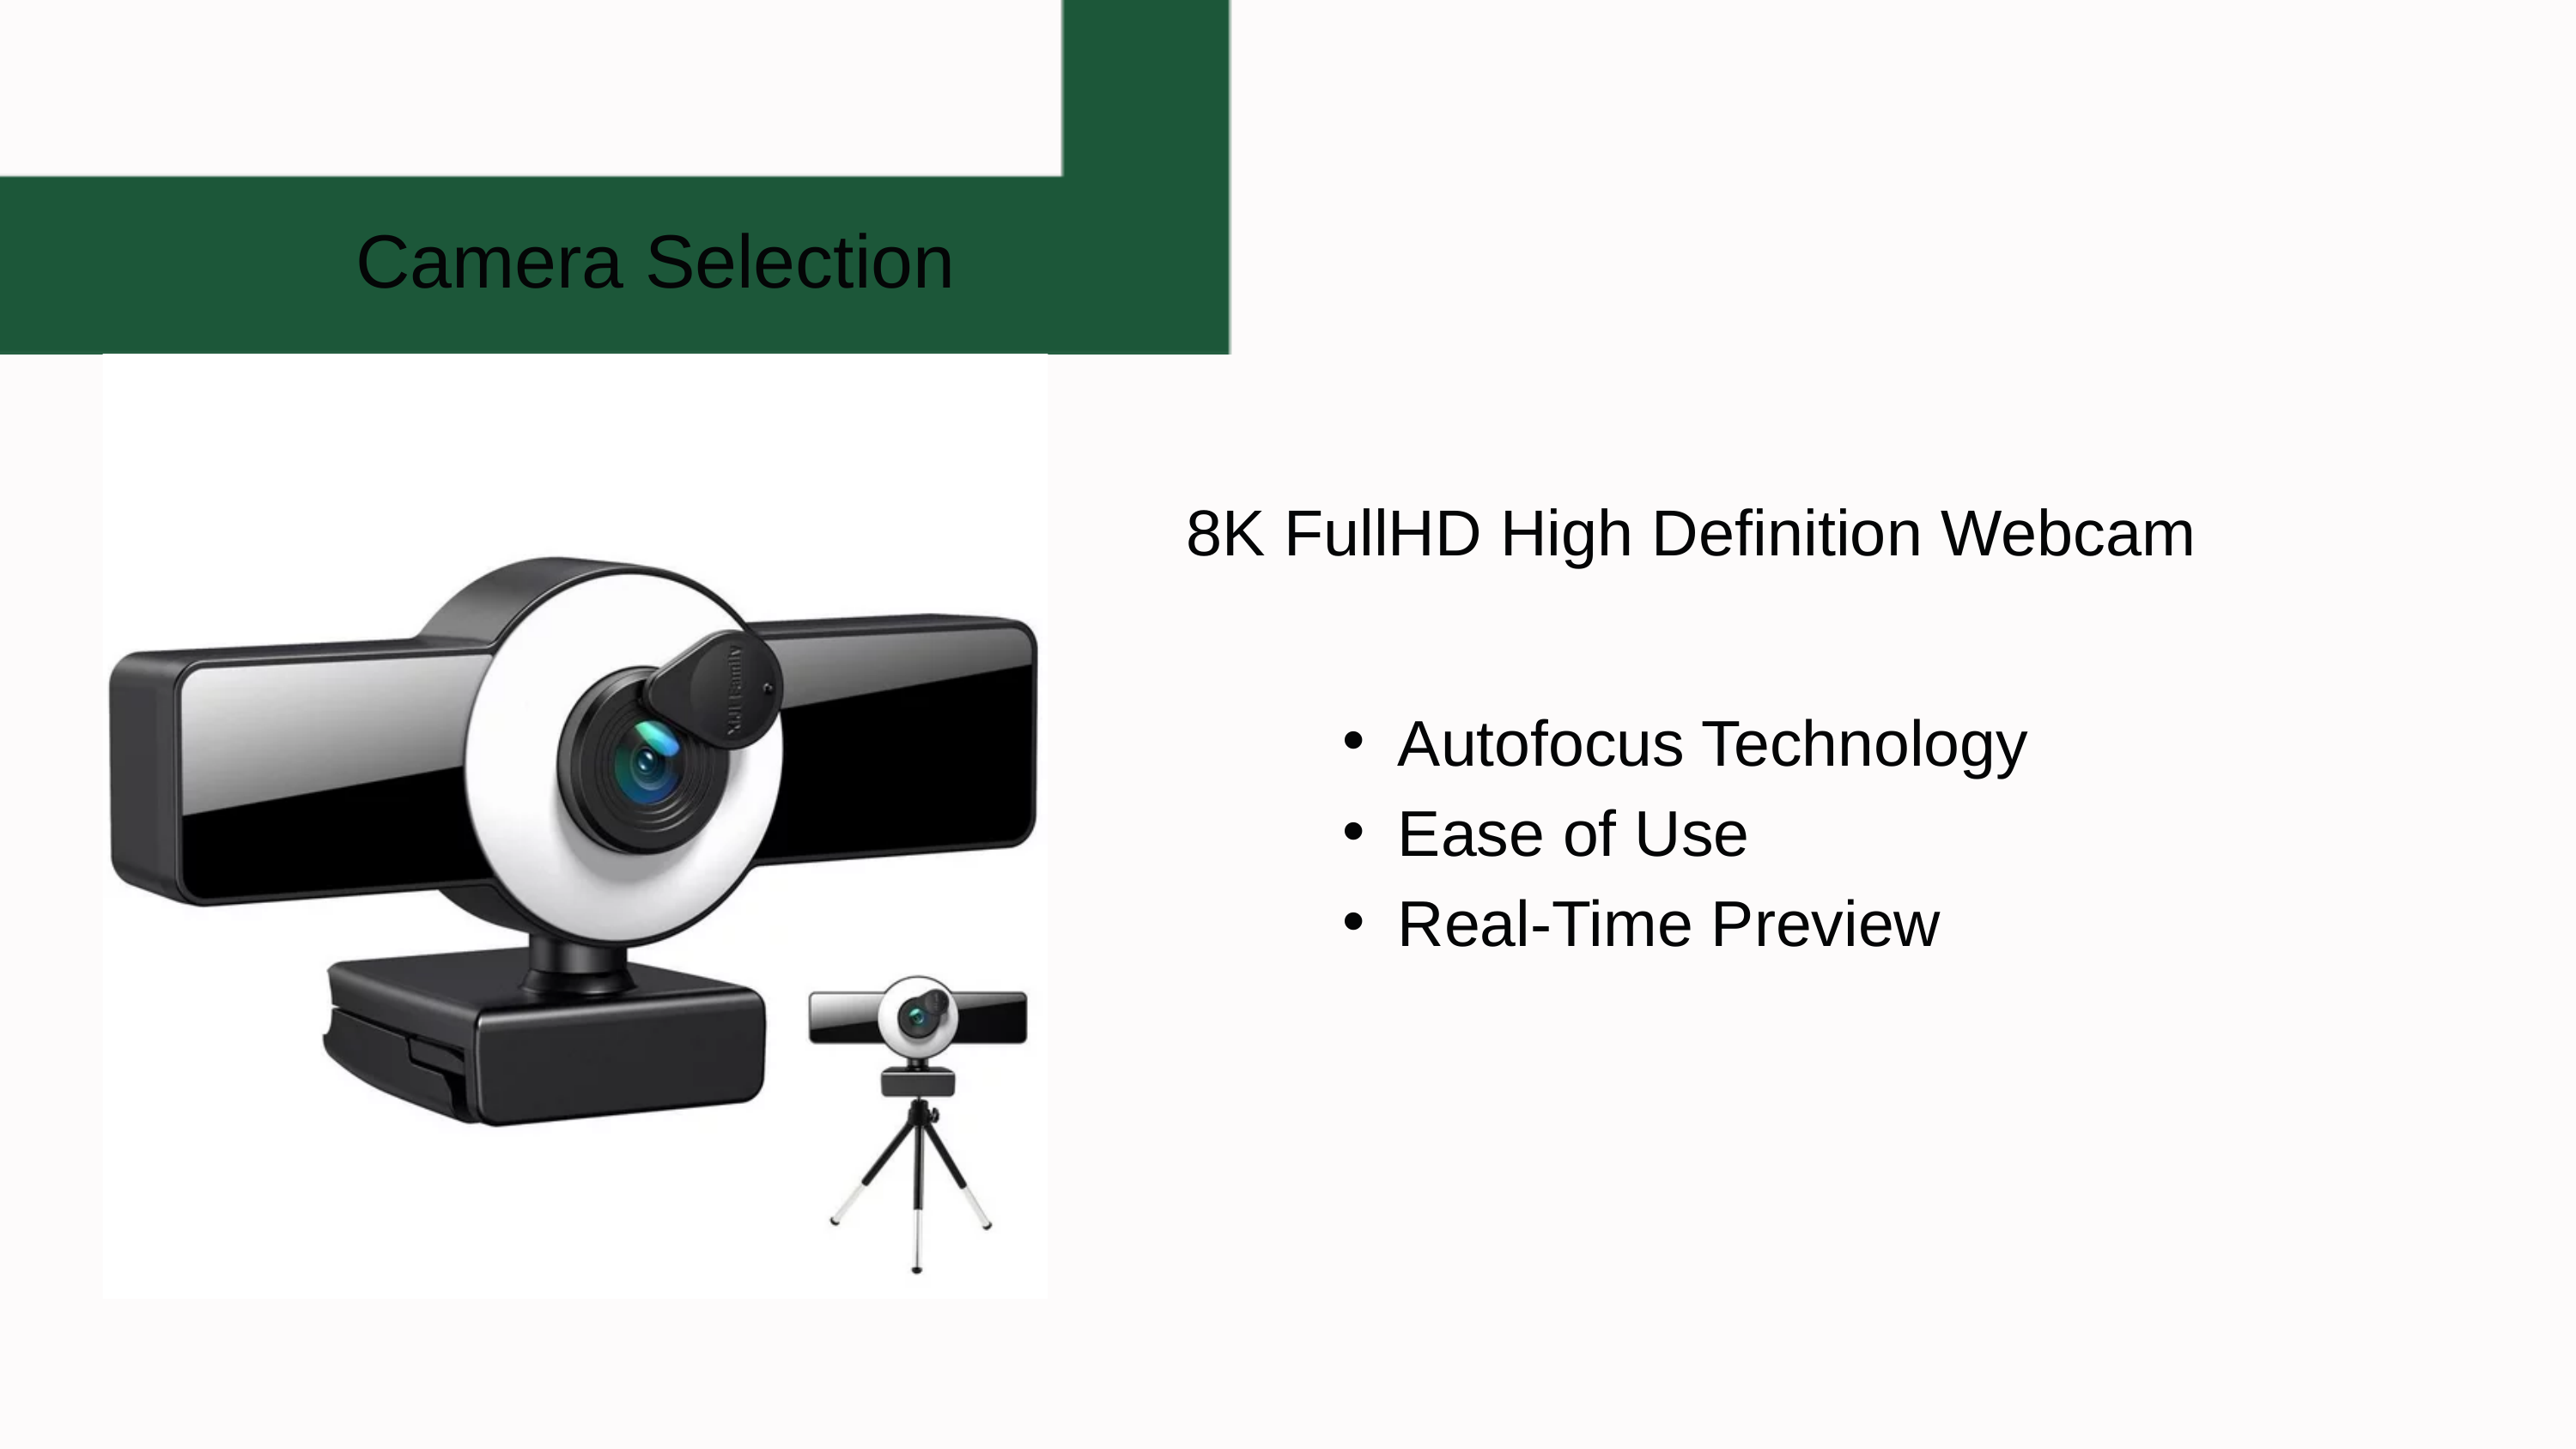

Camera Selection

8K FullHD High Definition Webcam
Autofocus Technology
Ease of Use
Real-Time Preview